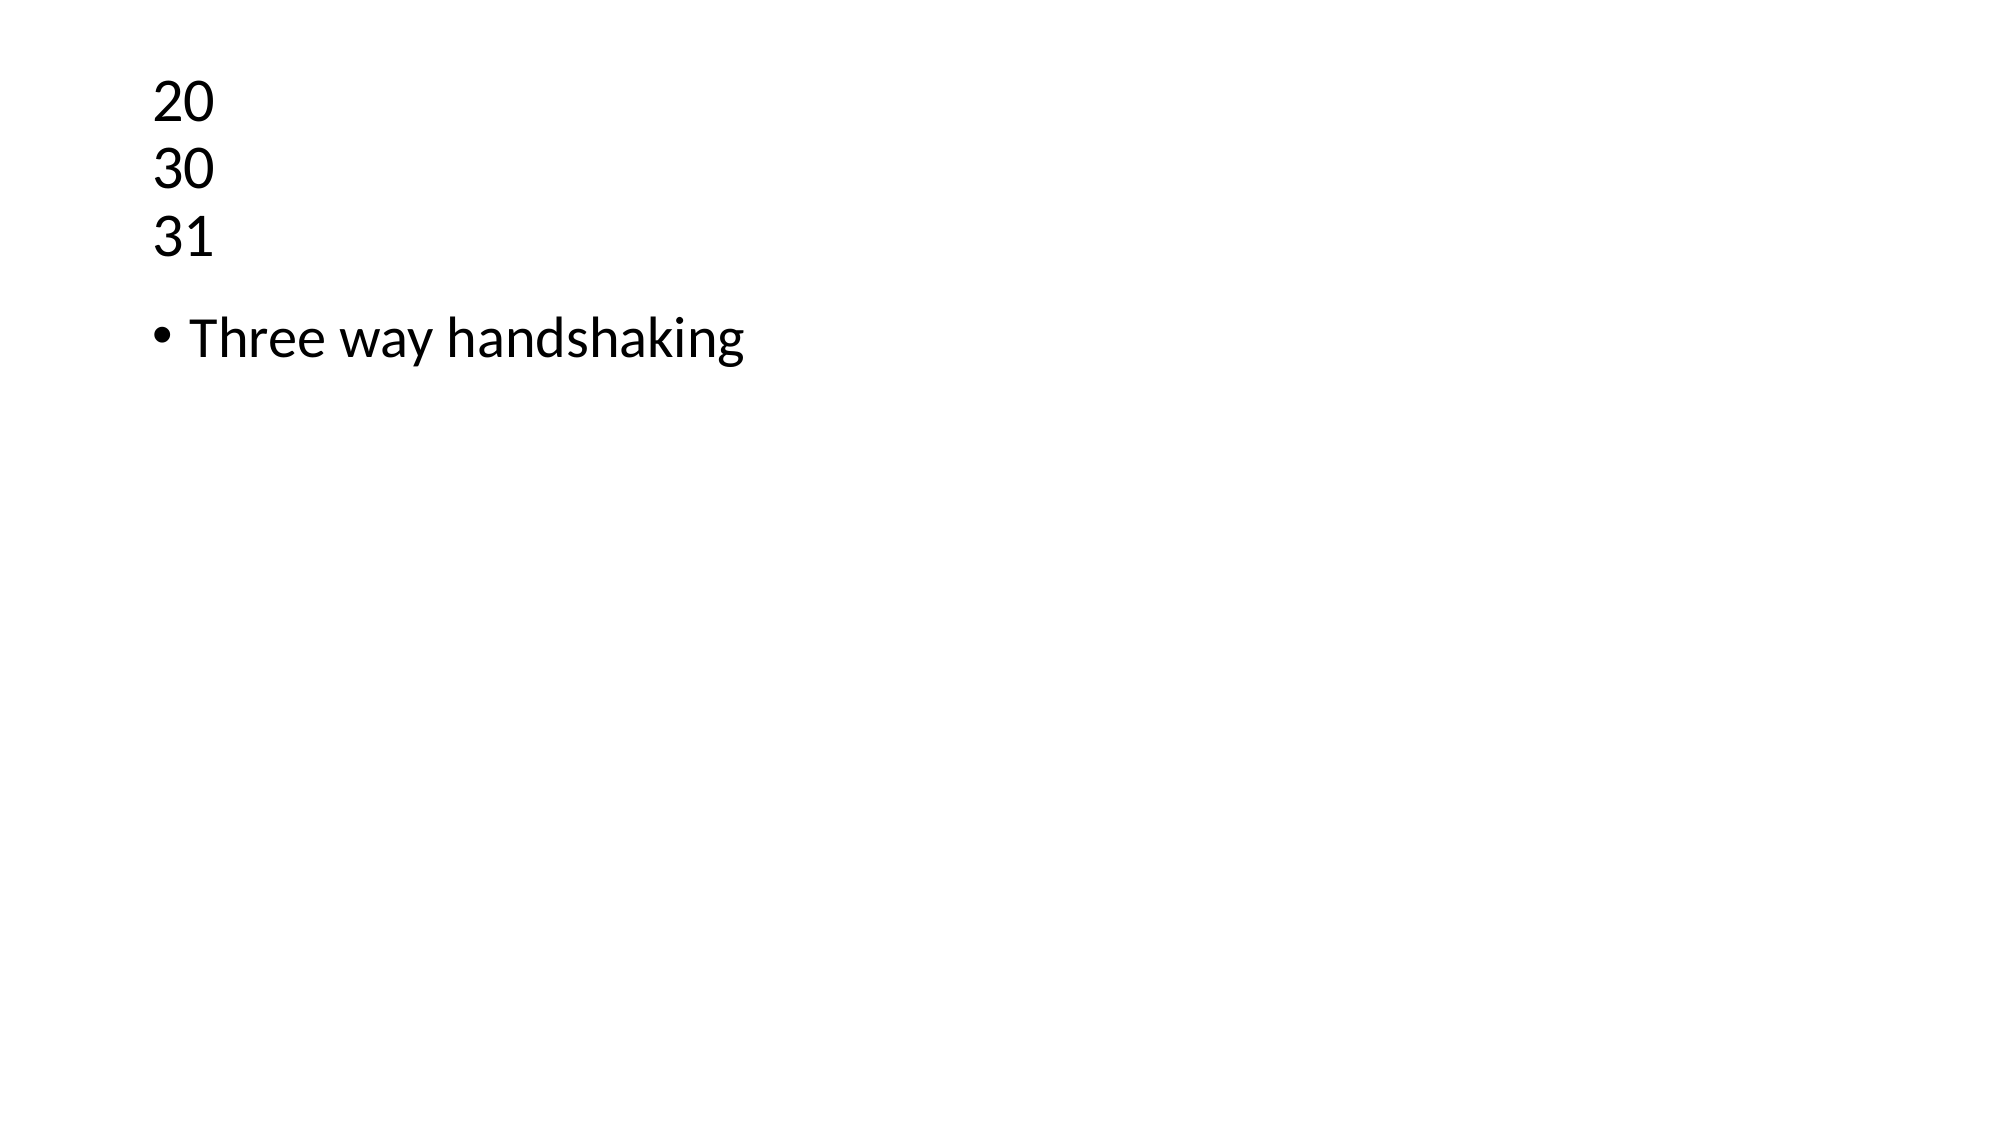

# 20 30 31
Three way handshaking